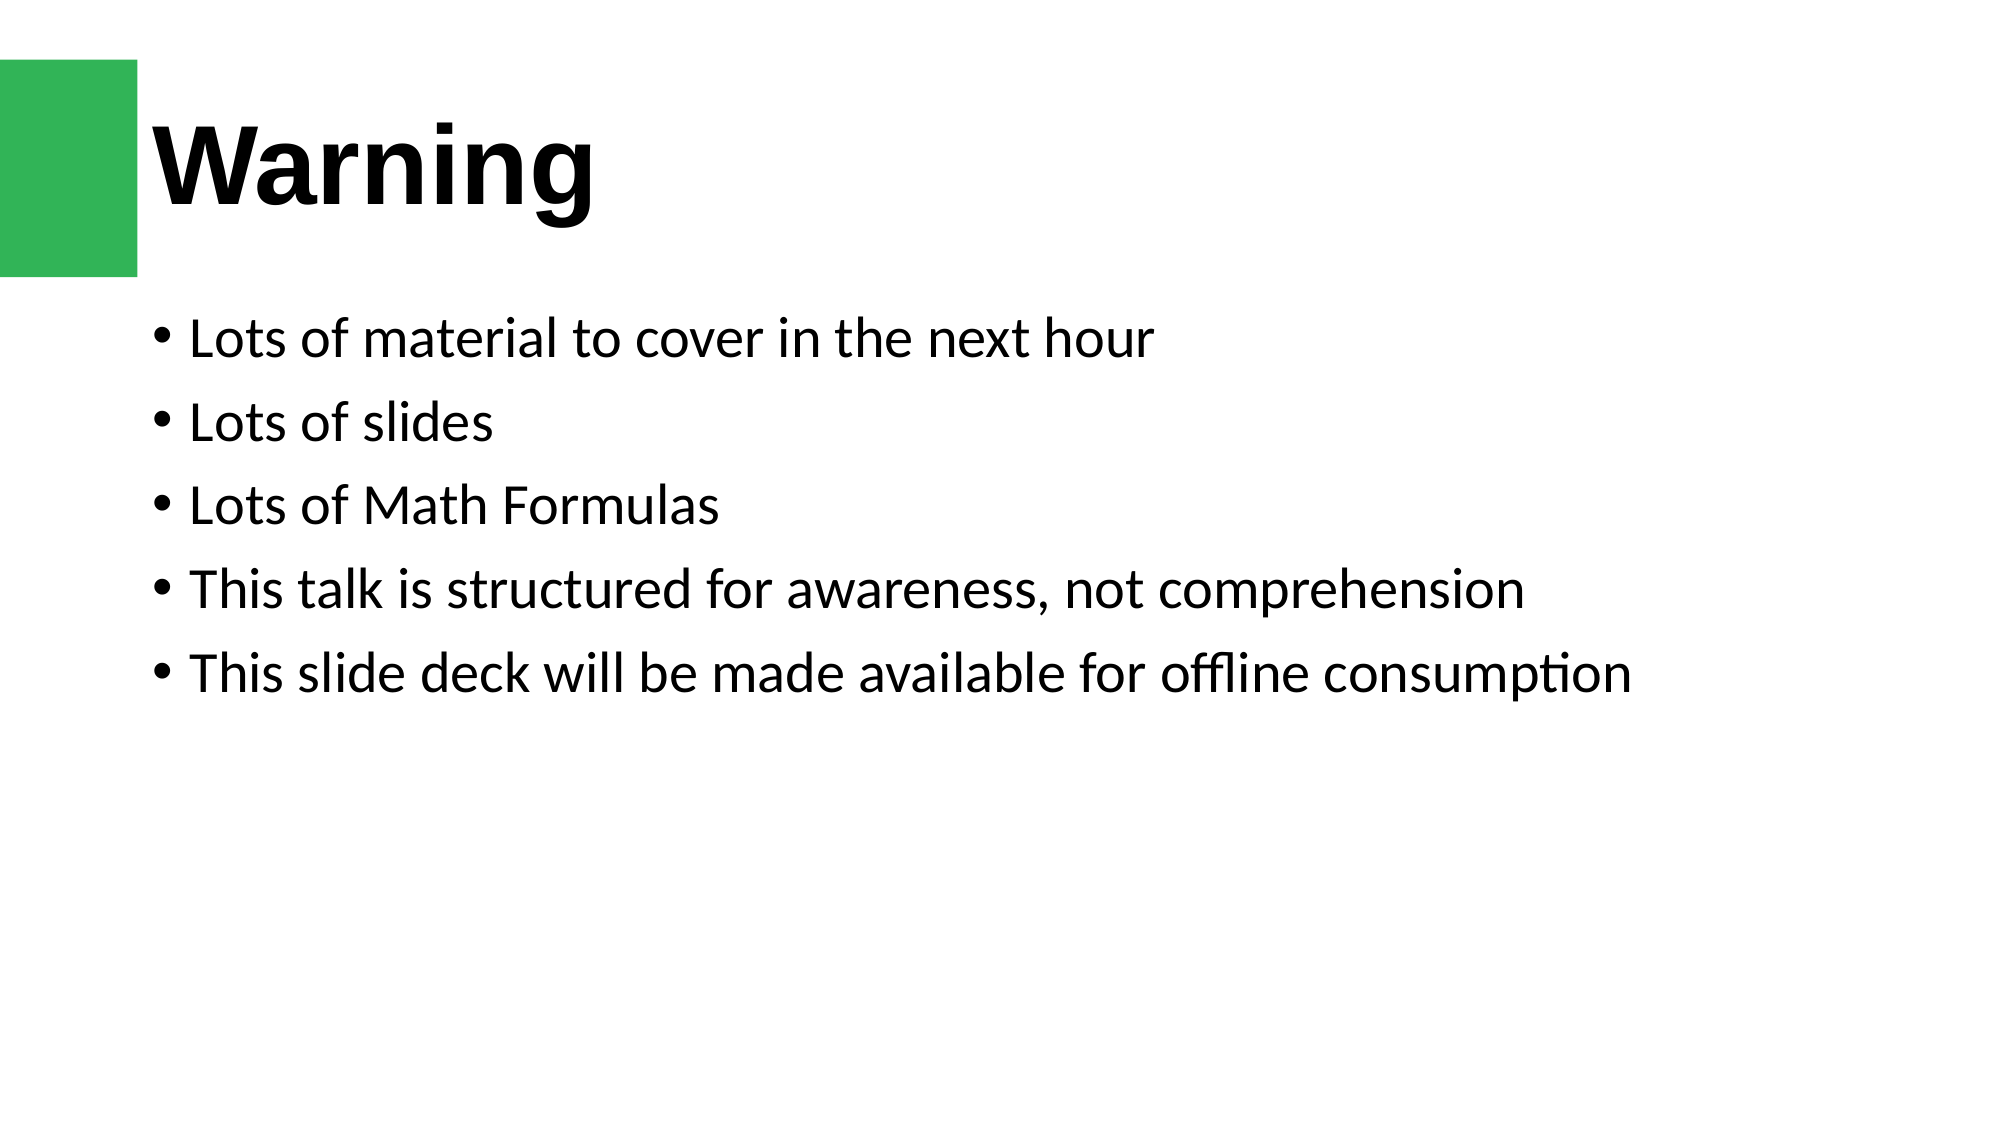

# Warning
Lots of material to cover in the next hour
Lots of slides
Lots of Math Formulas
This talk is structured for awareness, not comprehension
This slide deck will be made available for offline consumption